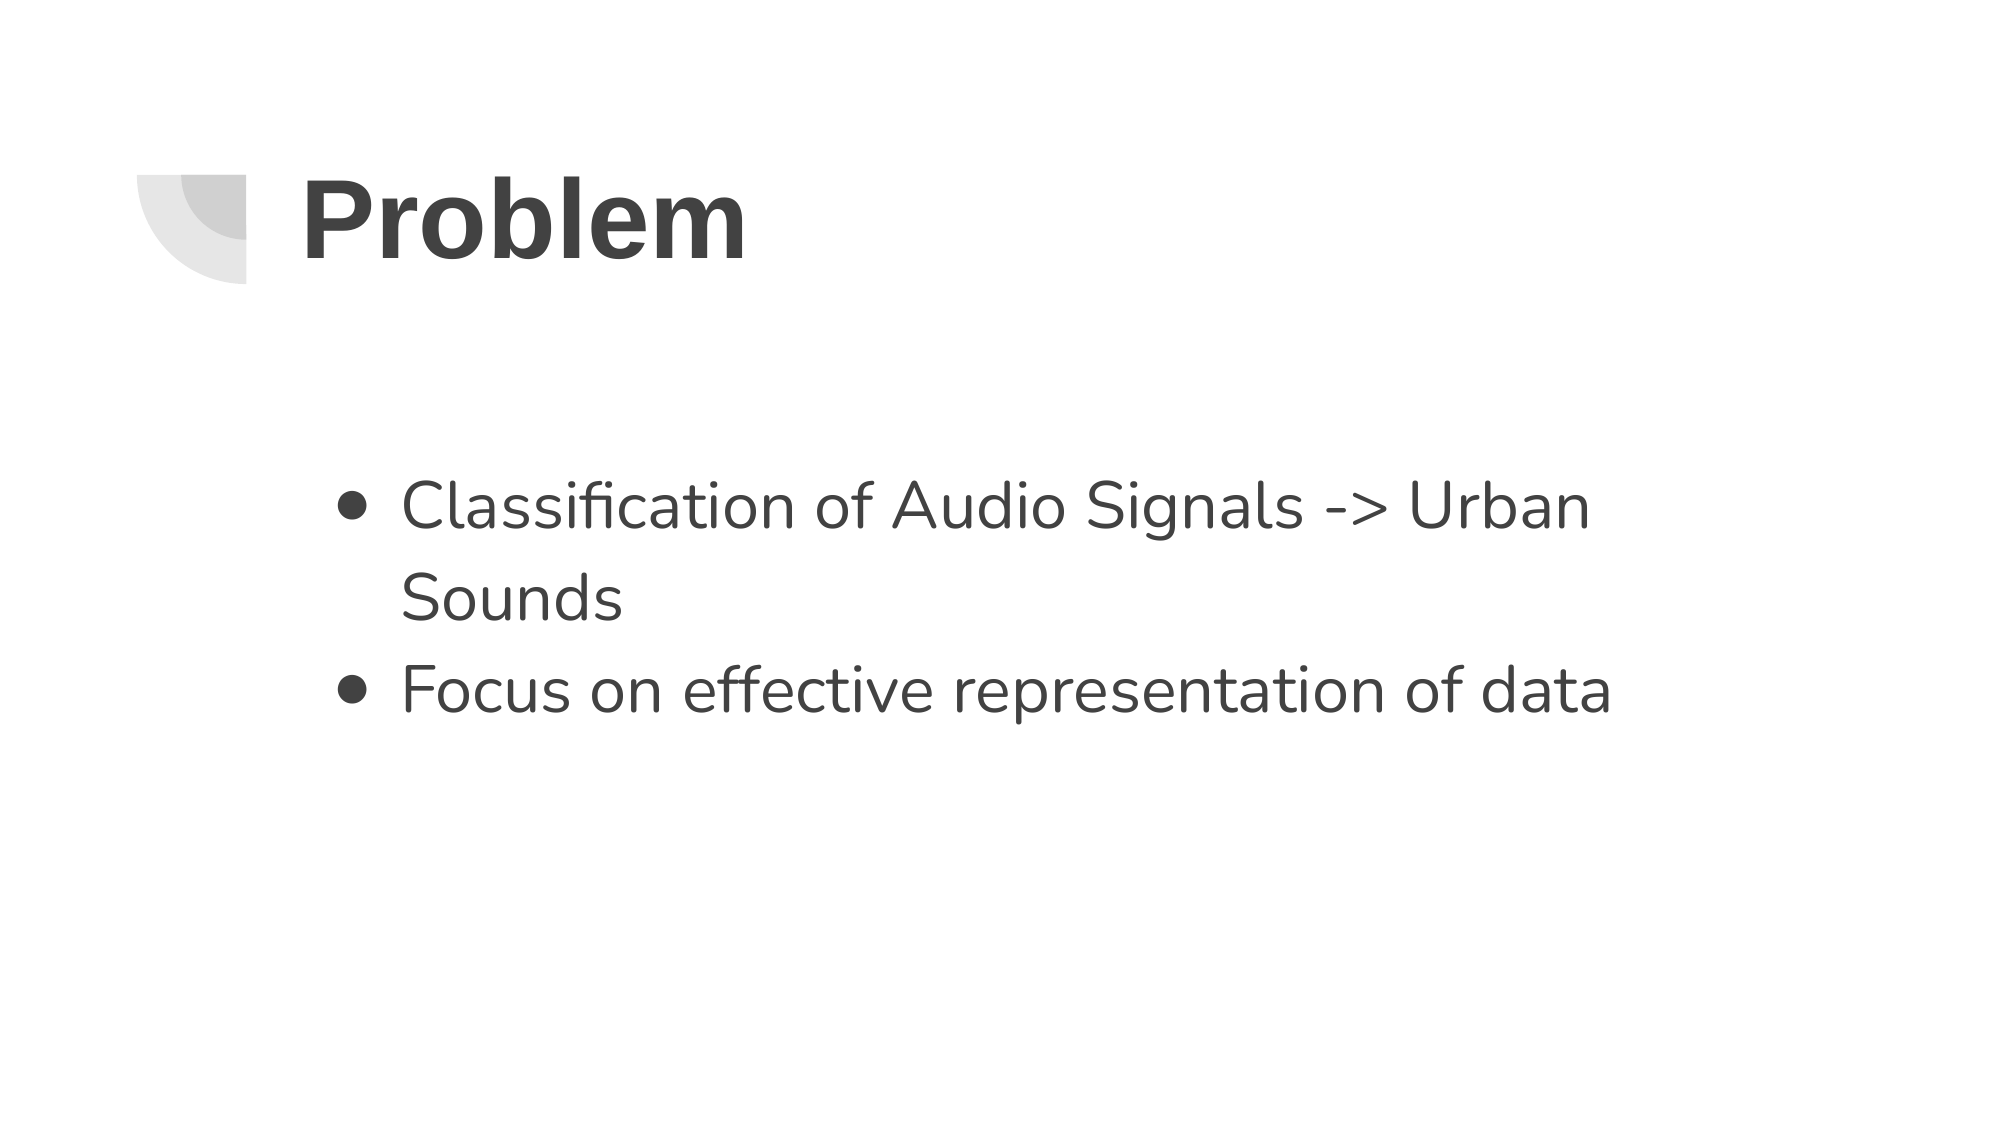

# Problem
Classification of Audio Signals -> Urban Sounds
Focus on effective representation of data